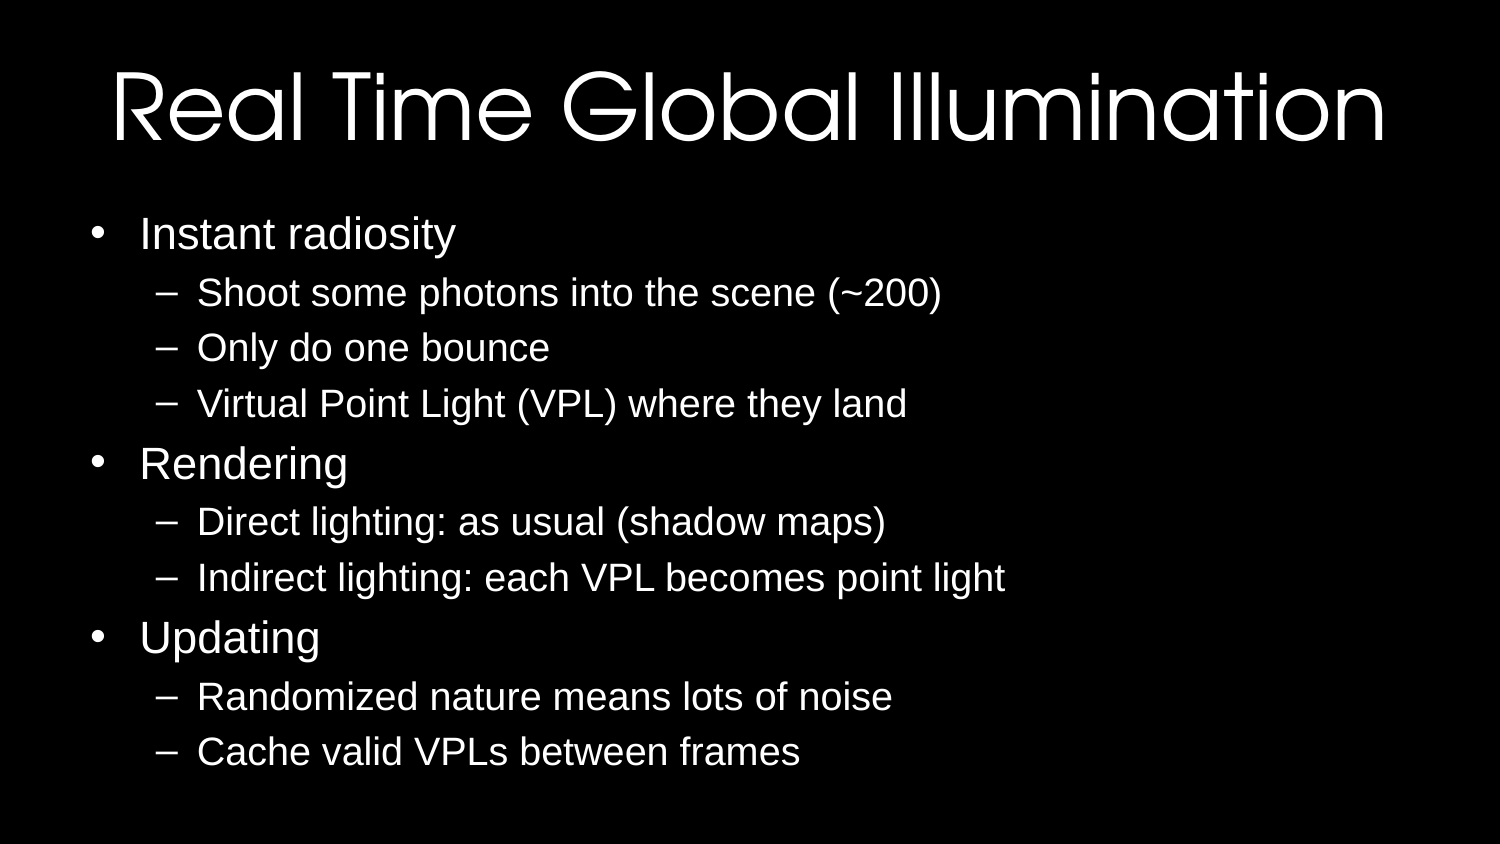

# Real Time Global Illumination
Instant radiosity
Shoot some photons into the scene (~200)
Only do one bounce
Virtual Point Light (VPL) where they land
Rendering
Direct lighting: as usual (shadow maps)
Indirect lighting: each VPL becomes point light
Updating
Randomized nature means lots of noise
Cache valid VPLs between frames